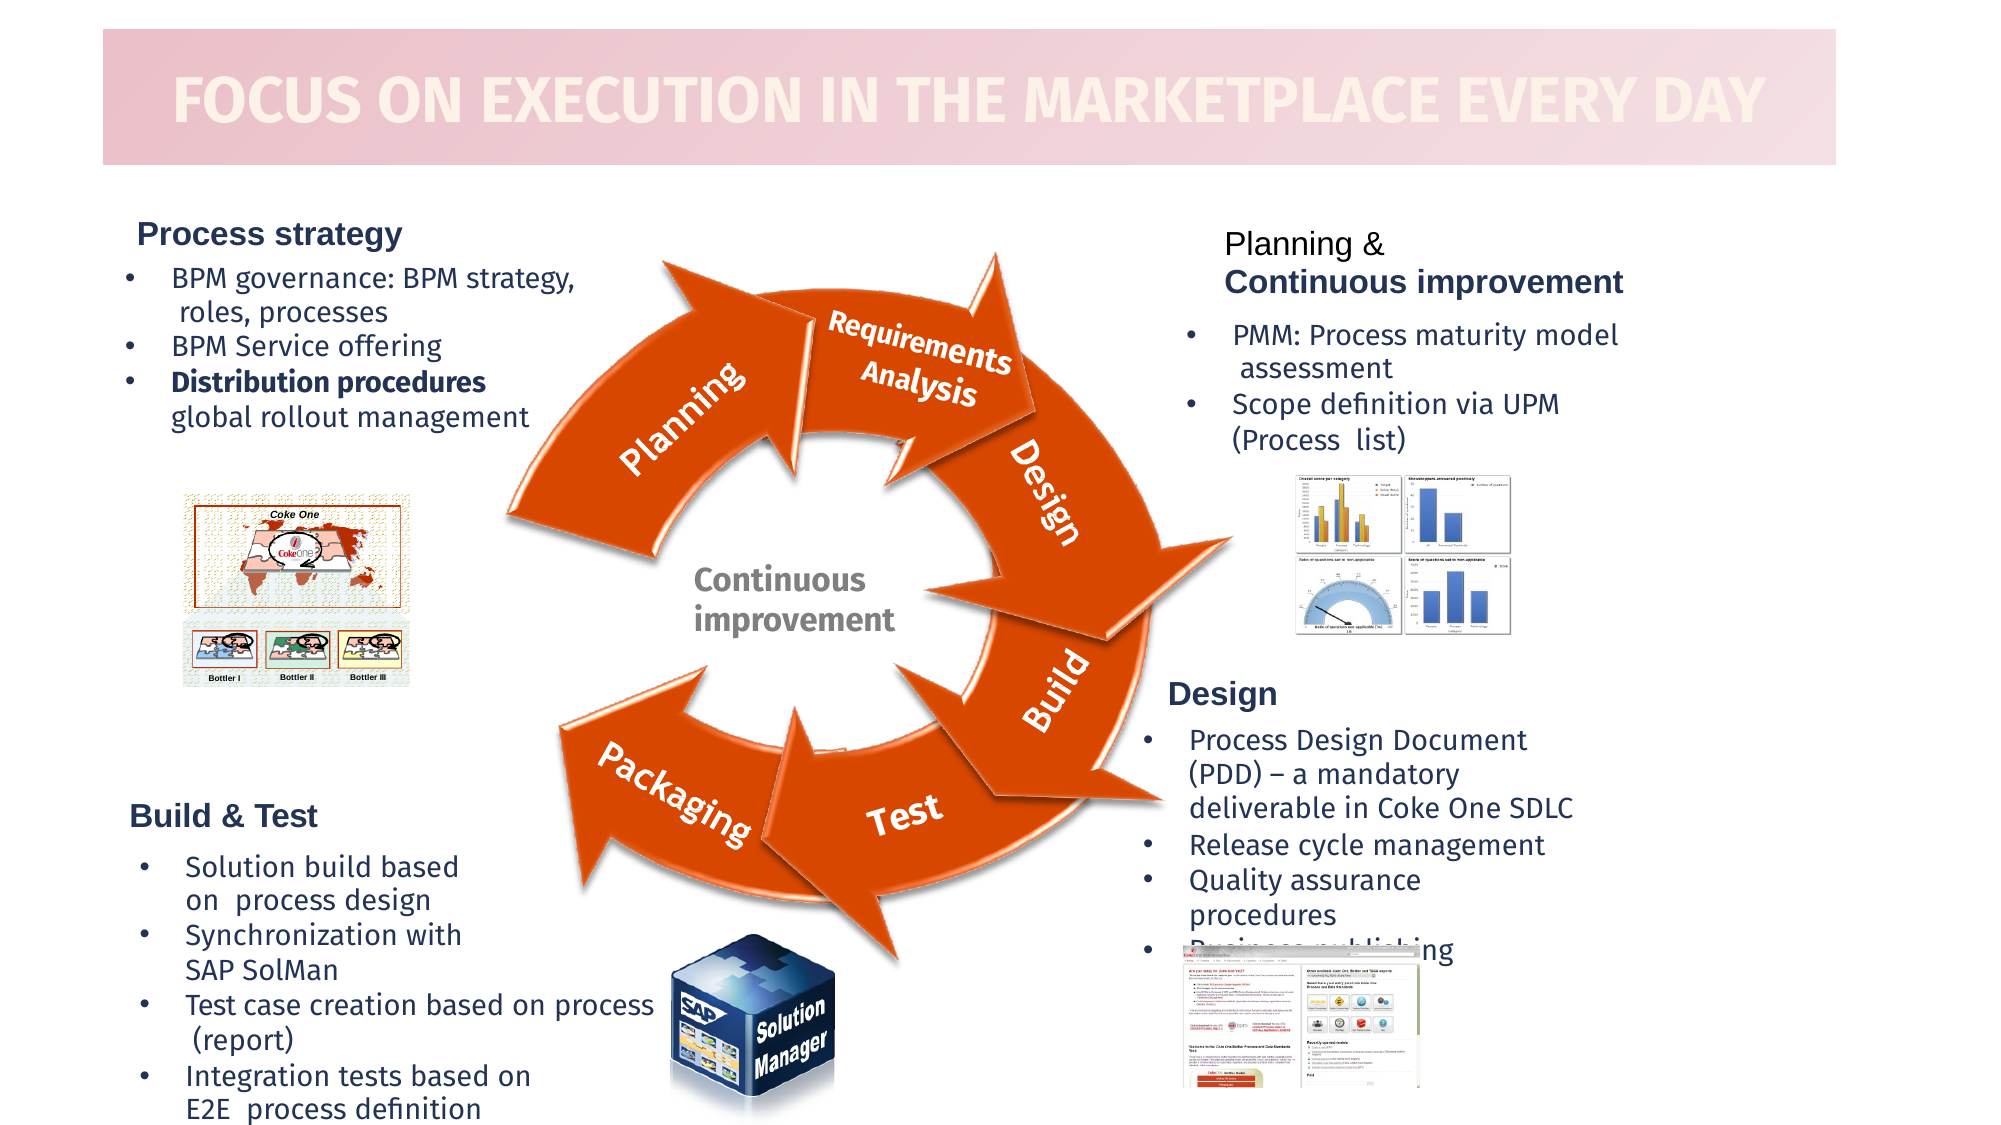

Focus on execution in the marketplace every day
Process strategy
BPM governance: BPM strategy,  roles, processes
BPM Service offering
Distribution procedures
global rollout management
# Planning &
Continuous improvement
PMM: Process maturity model  assessment
Scope definition via UPM (Process  list)

Requirements

Analysis

Coke One

Continuous  improvement

Design
Process Design Document  (PDD) – a mandatory  deliverable in Coke One SDLC
Release cycle management
Quality assurance procedures
Business publishing
Bottler II
Bottler III
Bottler I

Build & Test
Test
Solution build based on  process design
Synchronization with SAP SolMan
Test case creation based on process  (report)
Integration tests based on E2E  process definition